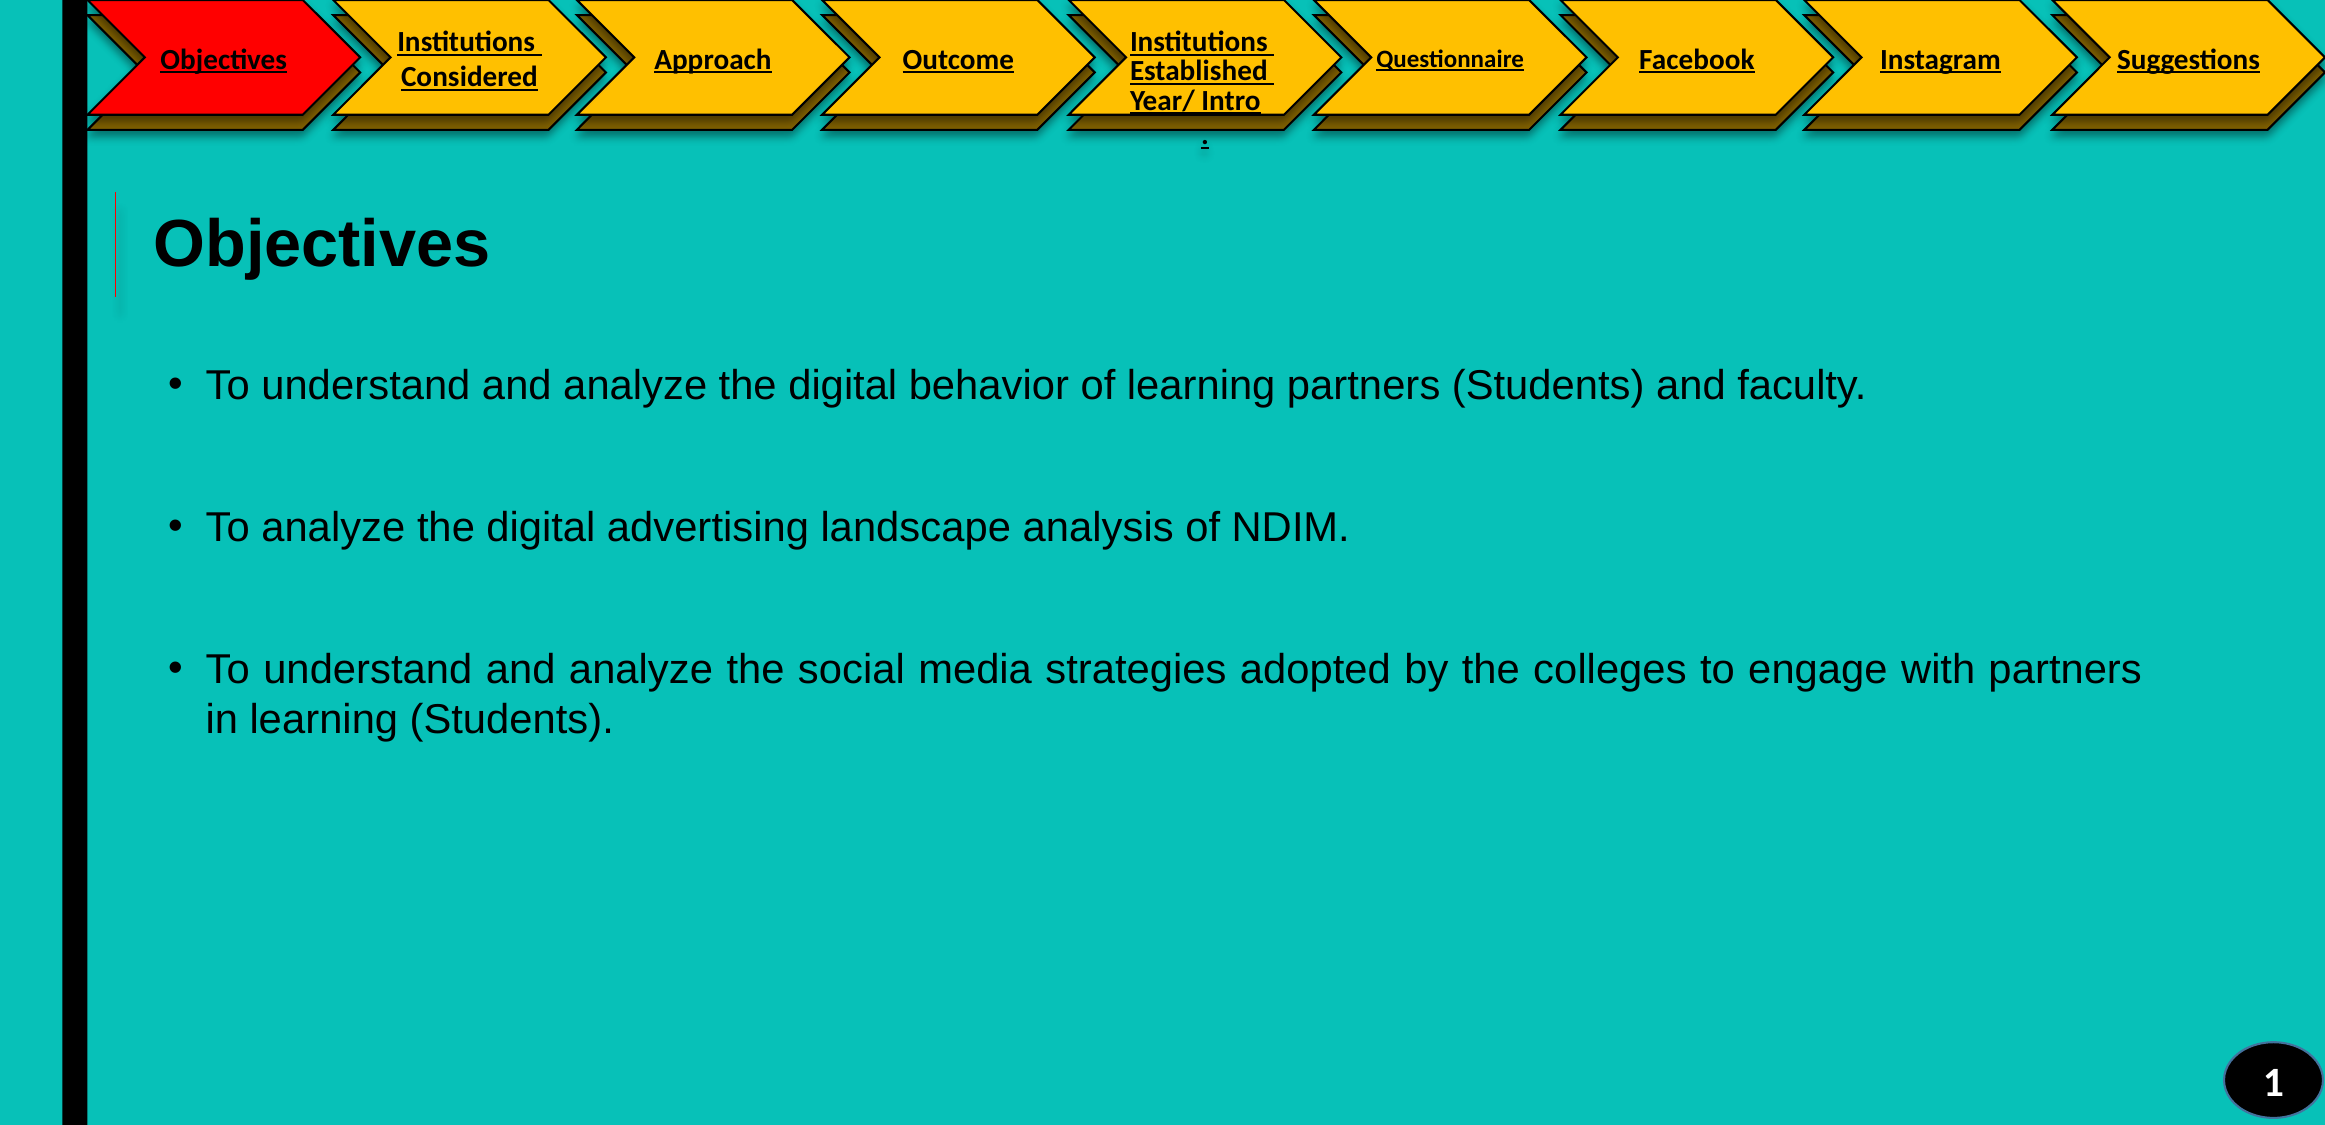

Facebook

Instagram

Suggestions

Objectives

Institutions Considered

Approach

Outcome

Institutions Established Year/ Intro.

Questionnaire

Objectives
To understand and analyze the digital behavior of learning partners (Students) and faculty.

To analyze the digital advertising landscape analysis of NDIM.

To understand and analyze the social media strategies adopted by the colleges to engage with partners in learning (Students).
1